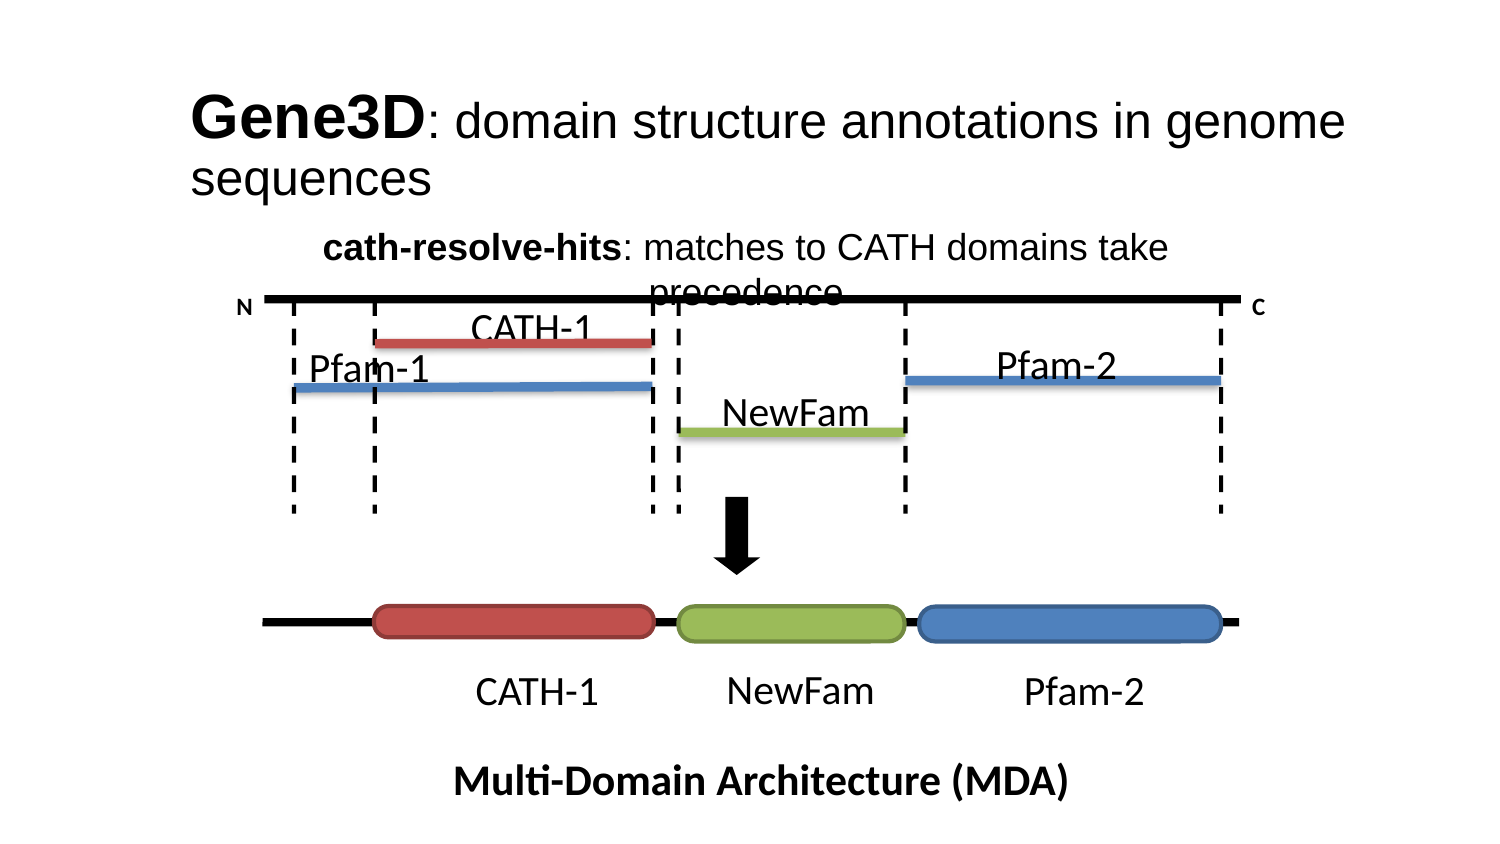

Gene3D: domain structure annotations in genome sequences
cath-resolve-hits: matches to CATH domains take precedence
N
C
CATH-1

Pfam-2
Pfam-1

NewFam

NewFam
CATH-1
Pfam-2
Multi-Domain Architecture (MDA)